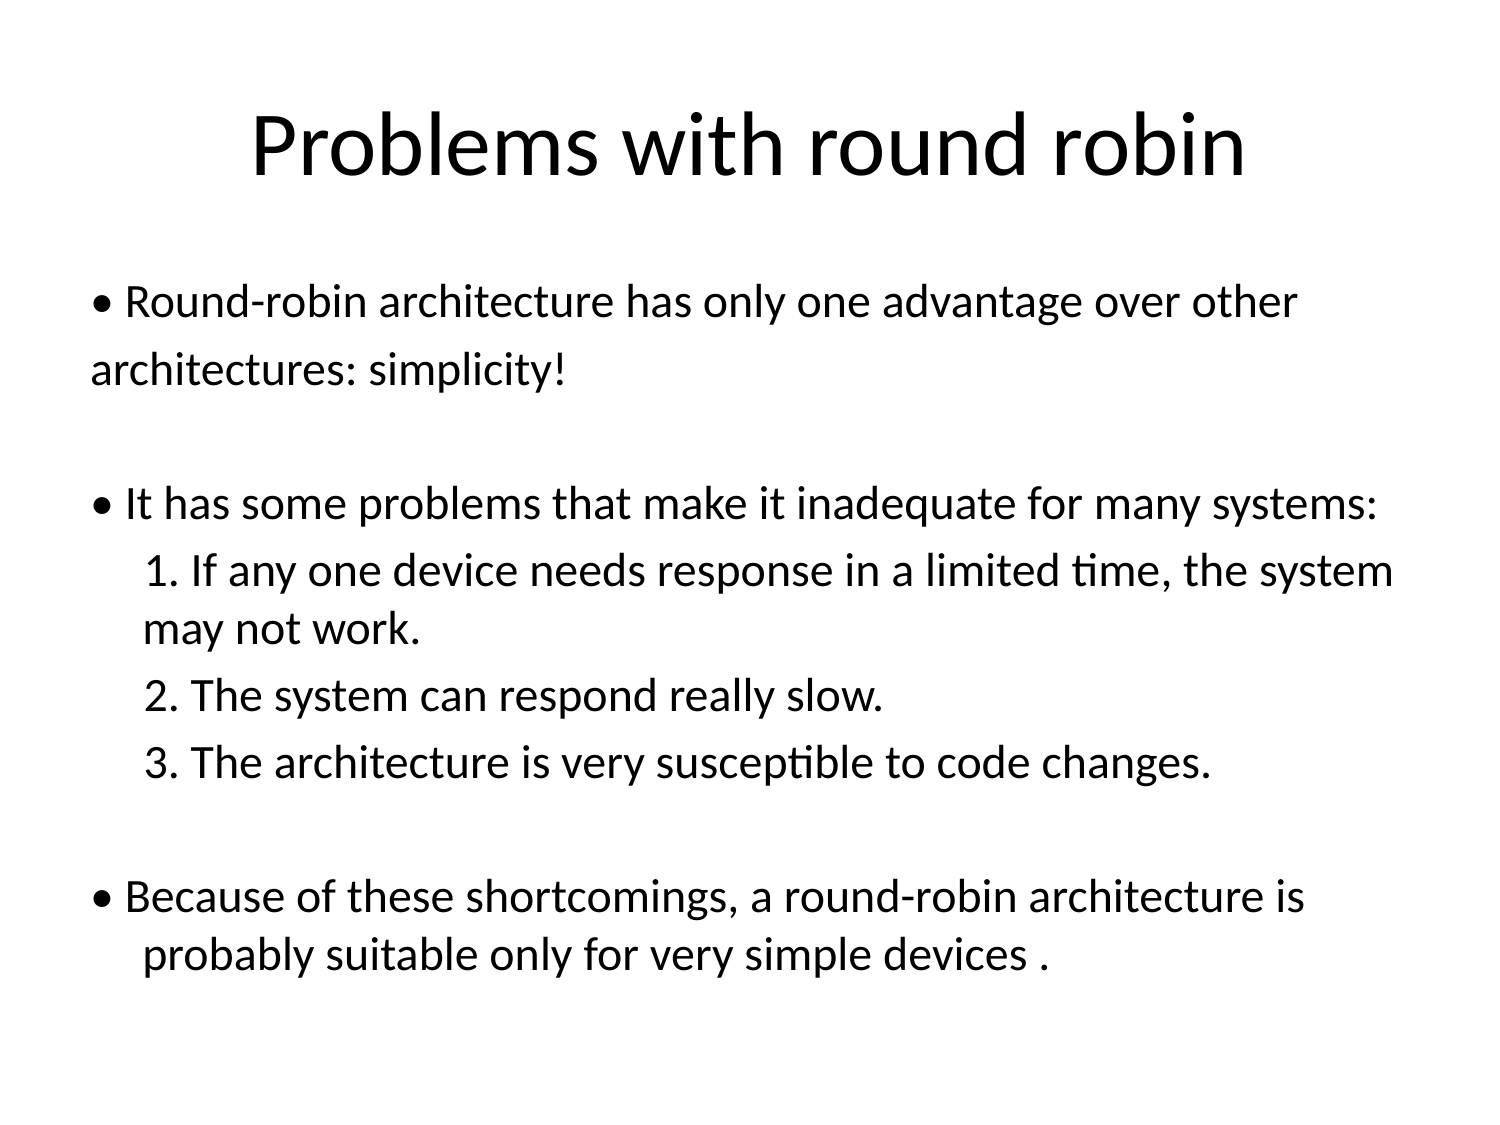

# Problems with round robin
• Round-robin architecture has only one advantage over other
architectures: simplicity!

• It has some problems that make it inadequate for many systems:
     1. If any one device needs response in a limited time, the system may not work.
     2. The system can respond really slow.
     3. The architecture is very susceptible to code changes.

• Because of these shortcomings, a round-robin architecture is probably suitable only for very simple devices .